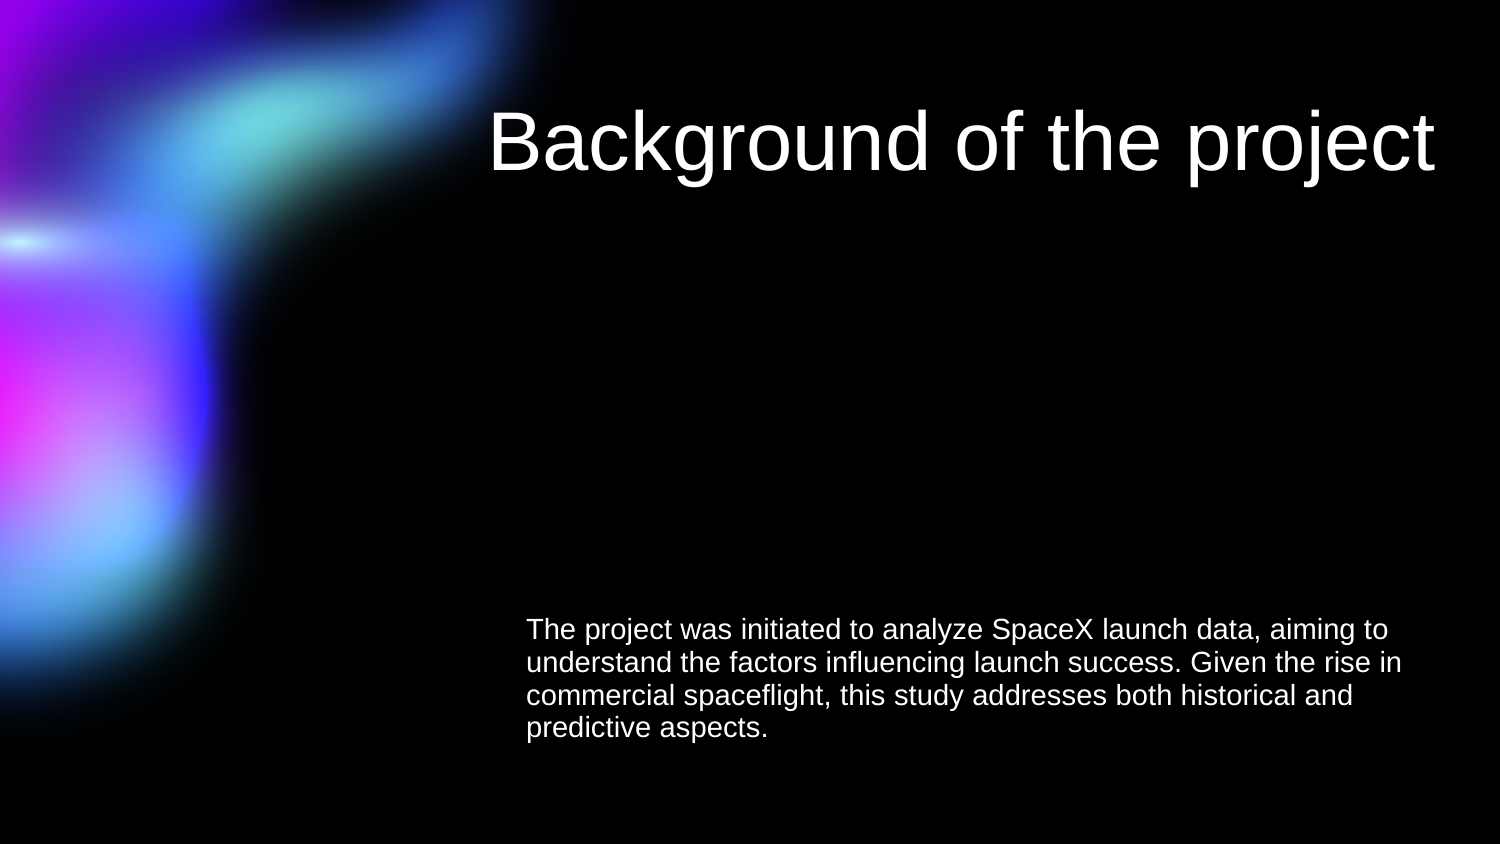

# Background of the project
The project was initiated to analyze SpaceX launch data, aiming to understand the factors influencing launch success. Given the rise in commercial spaceflight, this study addresses both historical and predictive aspects.